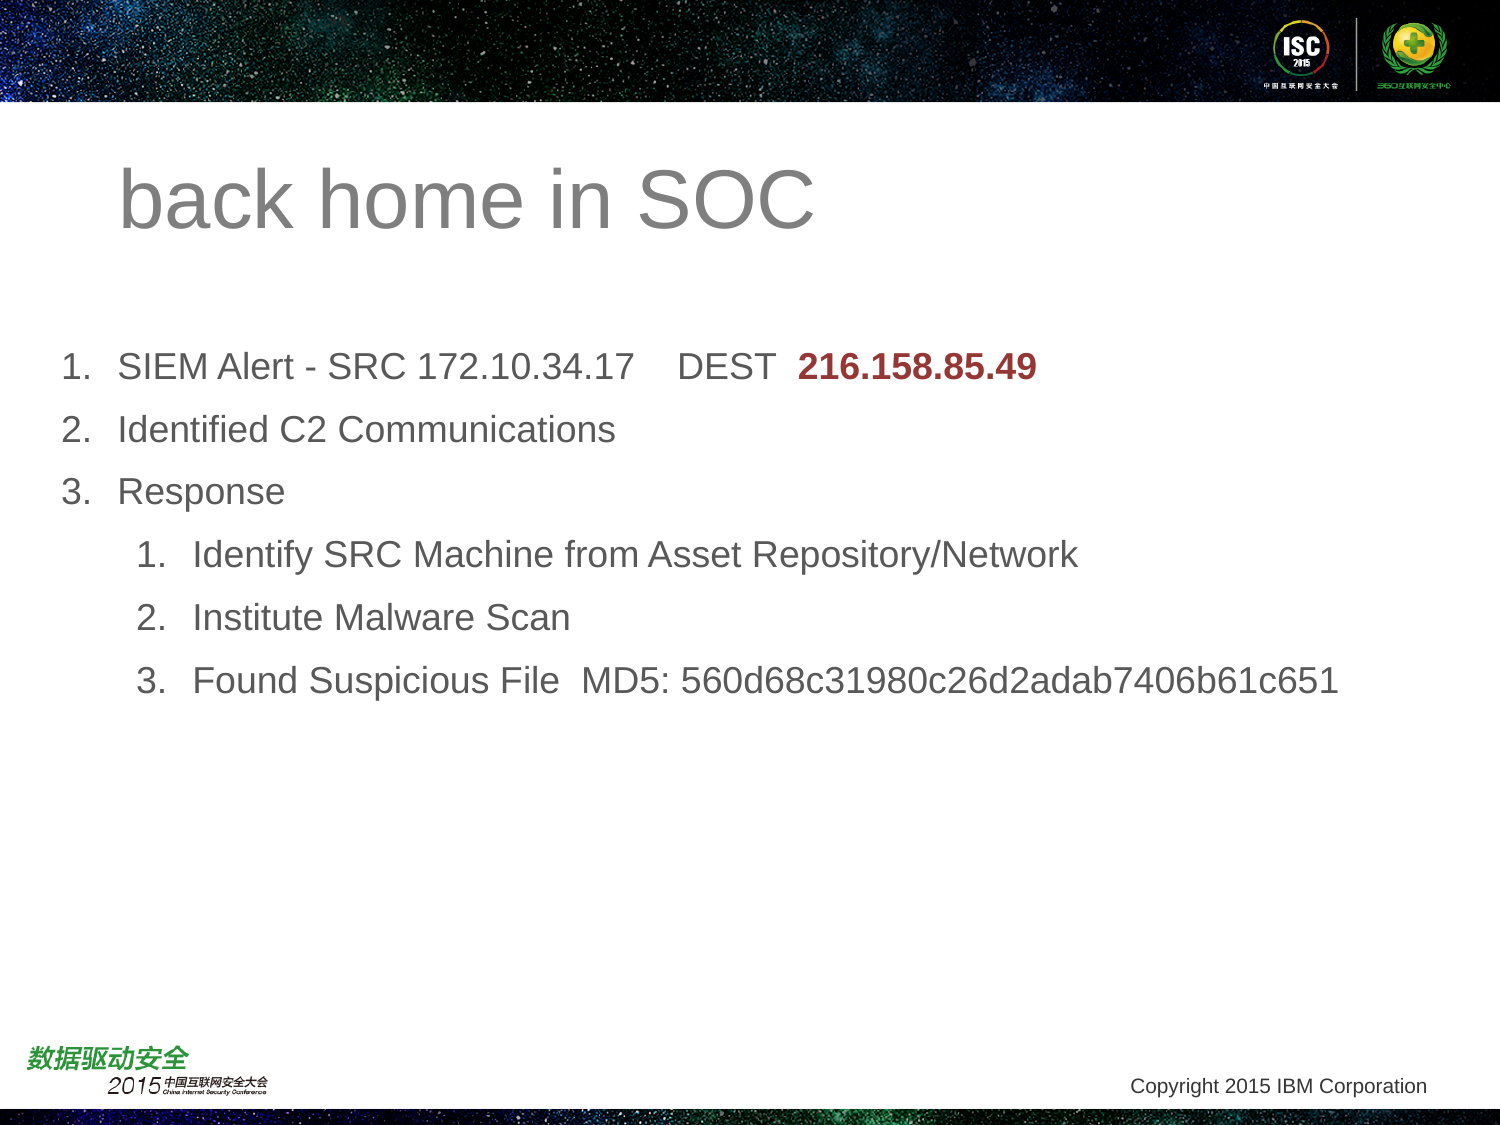

back home in SOC
SIEM Alert - SRC 172.10.34.17    DEST  216.158.85.49
Identified C2 Communications
Response
Identify SRC Machine from Asset Repository/Network
Institute Malware Scan
Found Suspicious File  MD5: 560d68c31980c26d2adab7406b61c651